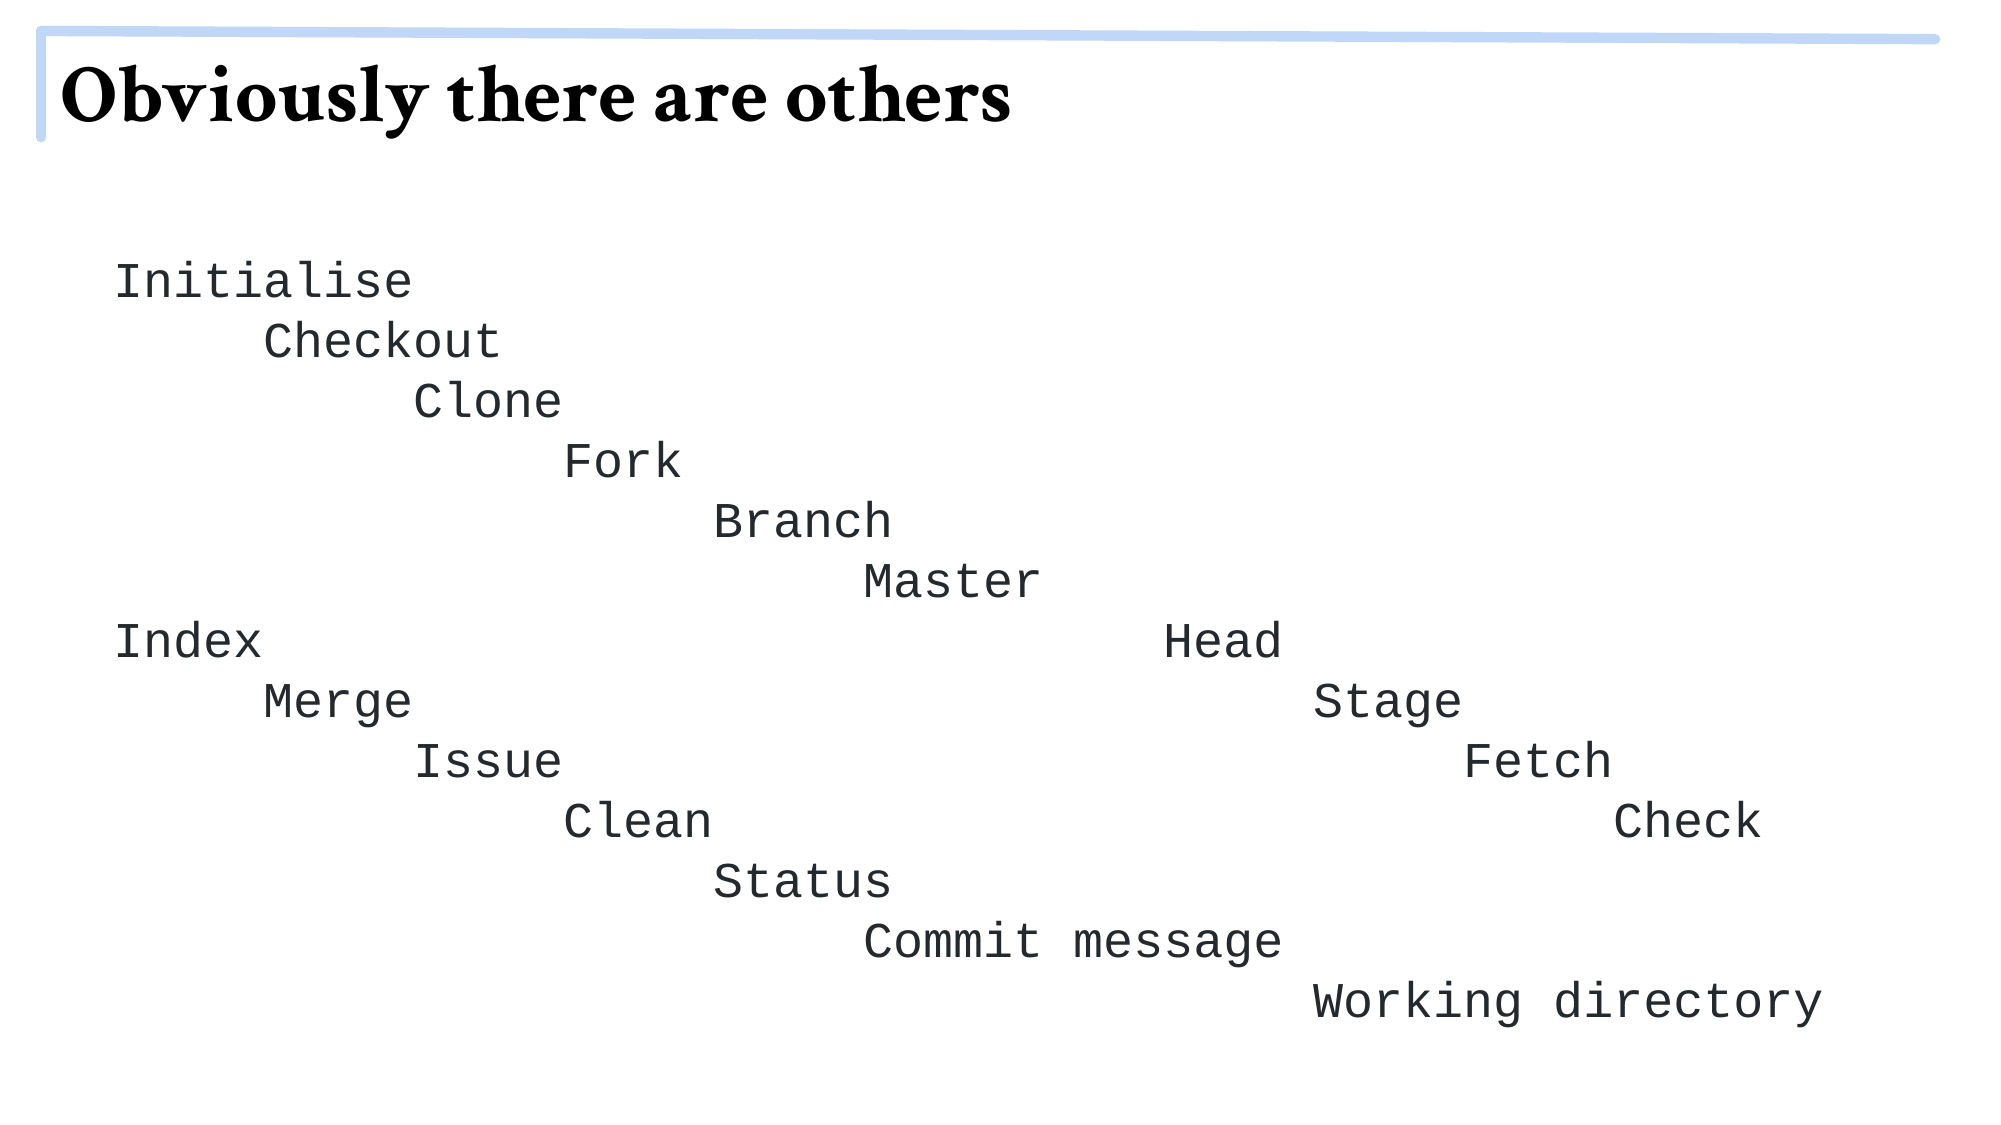

Obviously there are others
Initialise
	Checkout
		Clone
			Fork
				Branch
					Master
Index						Head						Merge						Stage
		Issue						Fetch
			Clean						Check
				Status												Commit message
								Working directory